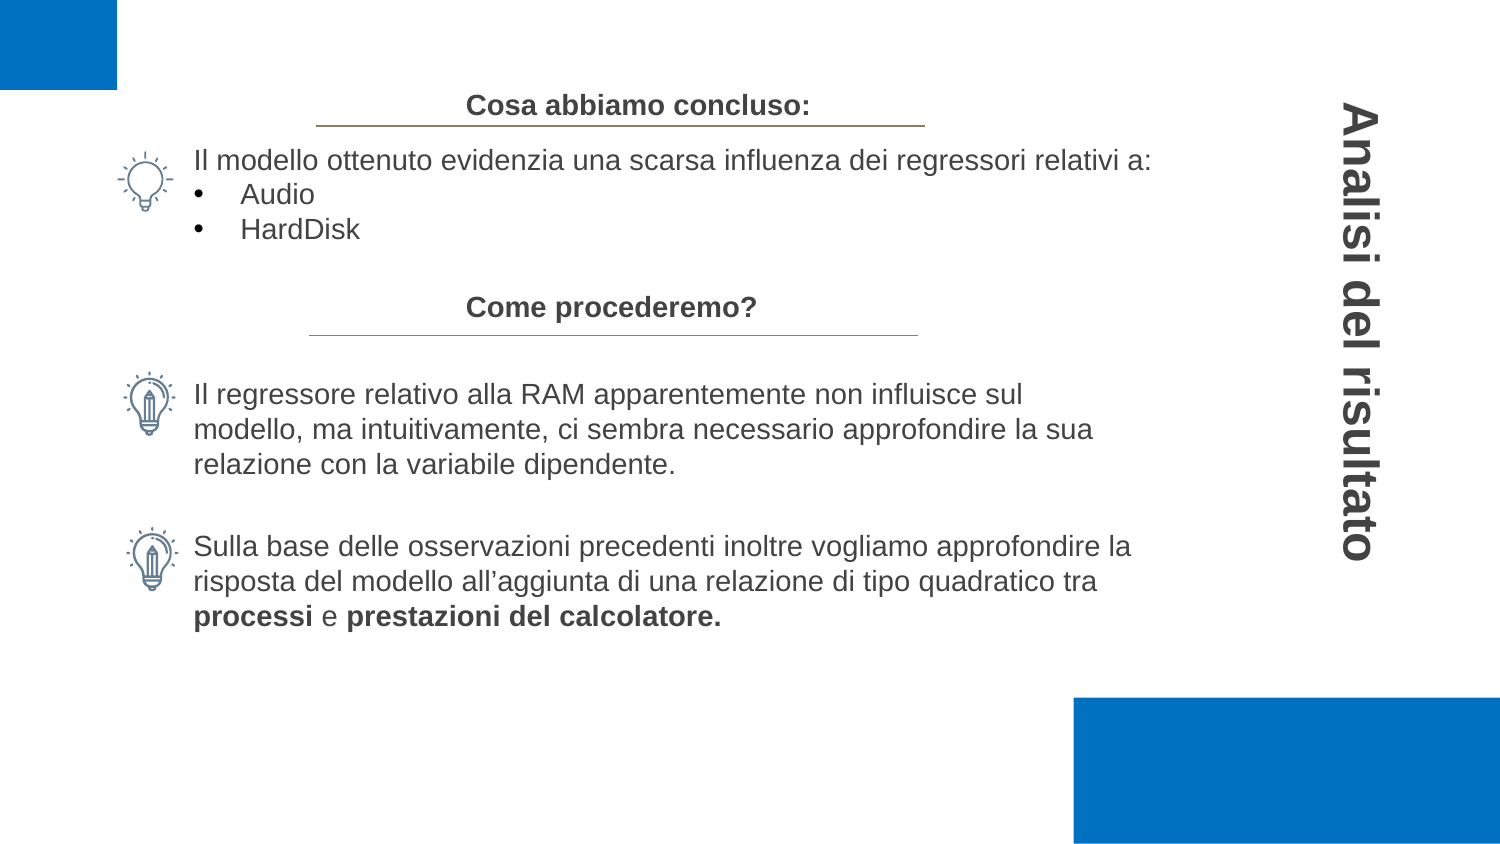

Cosa abbiamo concluso:
Il modello ottenuto evidenzia una scarsa influenza dei regressori relativi a:
Audio
HardDisk

Come procederemo?
# Analisi del risultato
Il regressore relativo alla RAM apparentemente non influisce sul modello, ma intuitivamente, ci sembra necessario approfondire la sua relazione con la variabile dipendente.

Sulla base delle osservazioni precedenti inoltre vogliamo approfondire la risposta del modello all’aggiunta di una relazione di tipo quadratico tra processi e prestazioni del calcolatore.